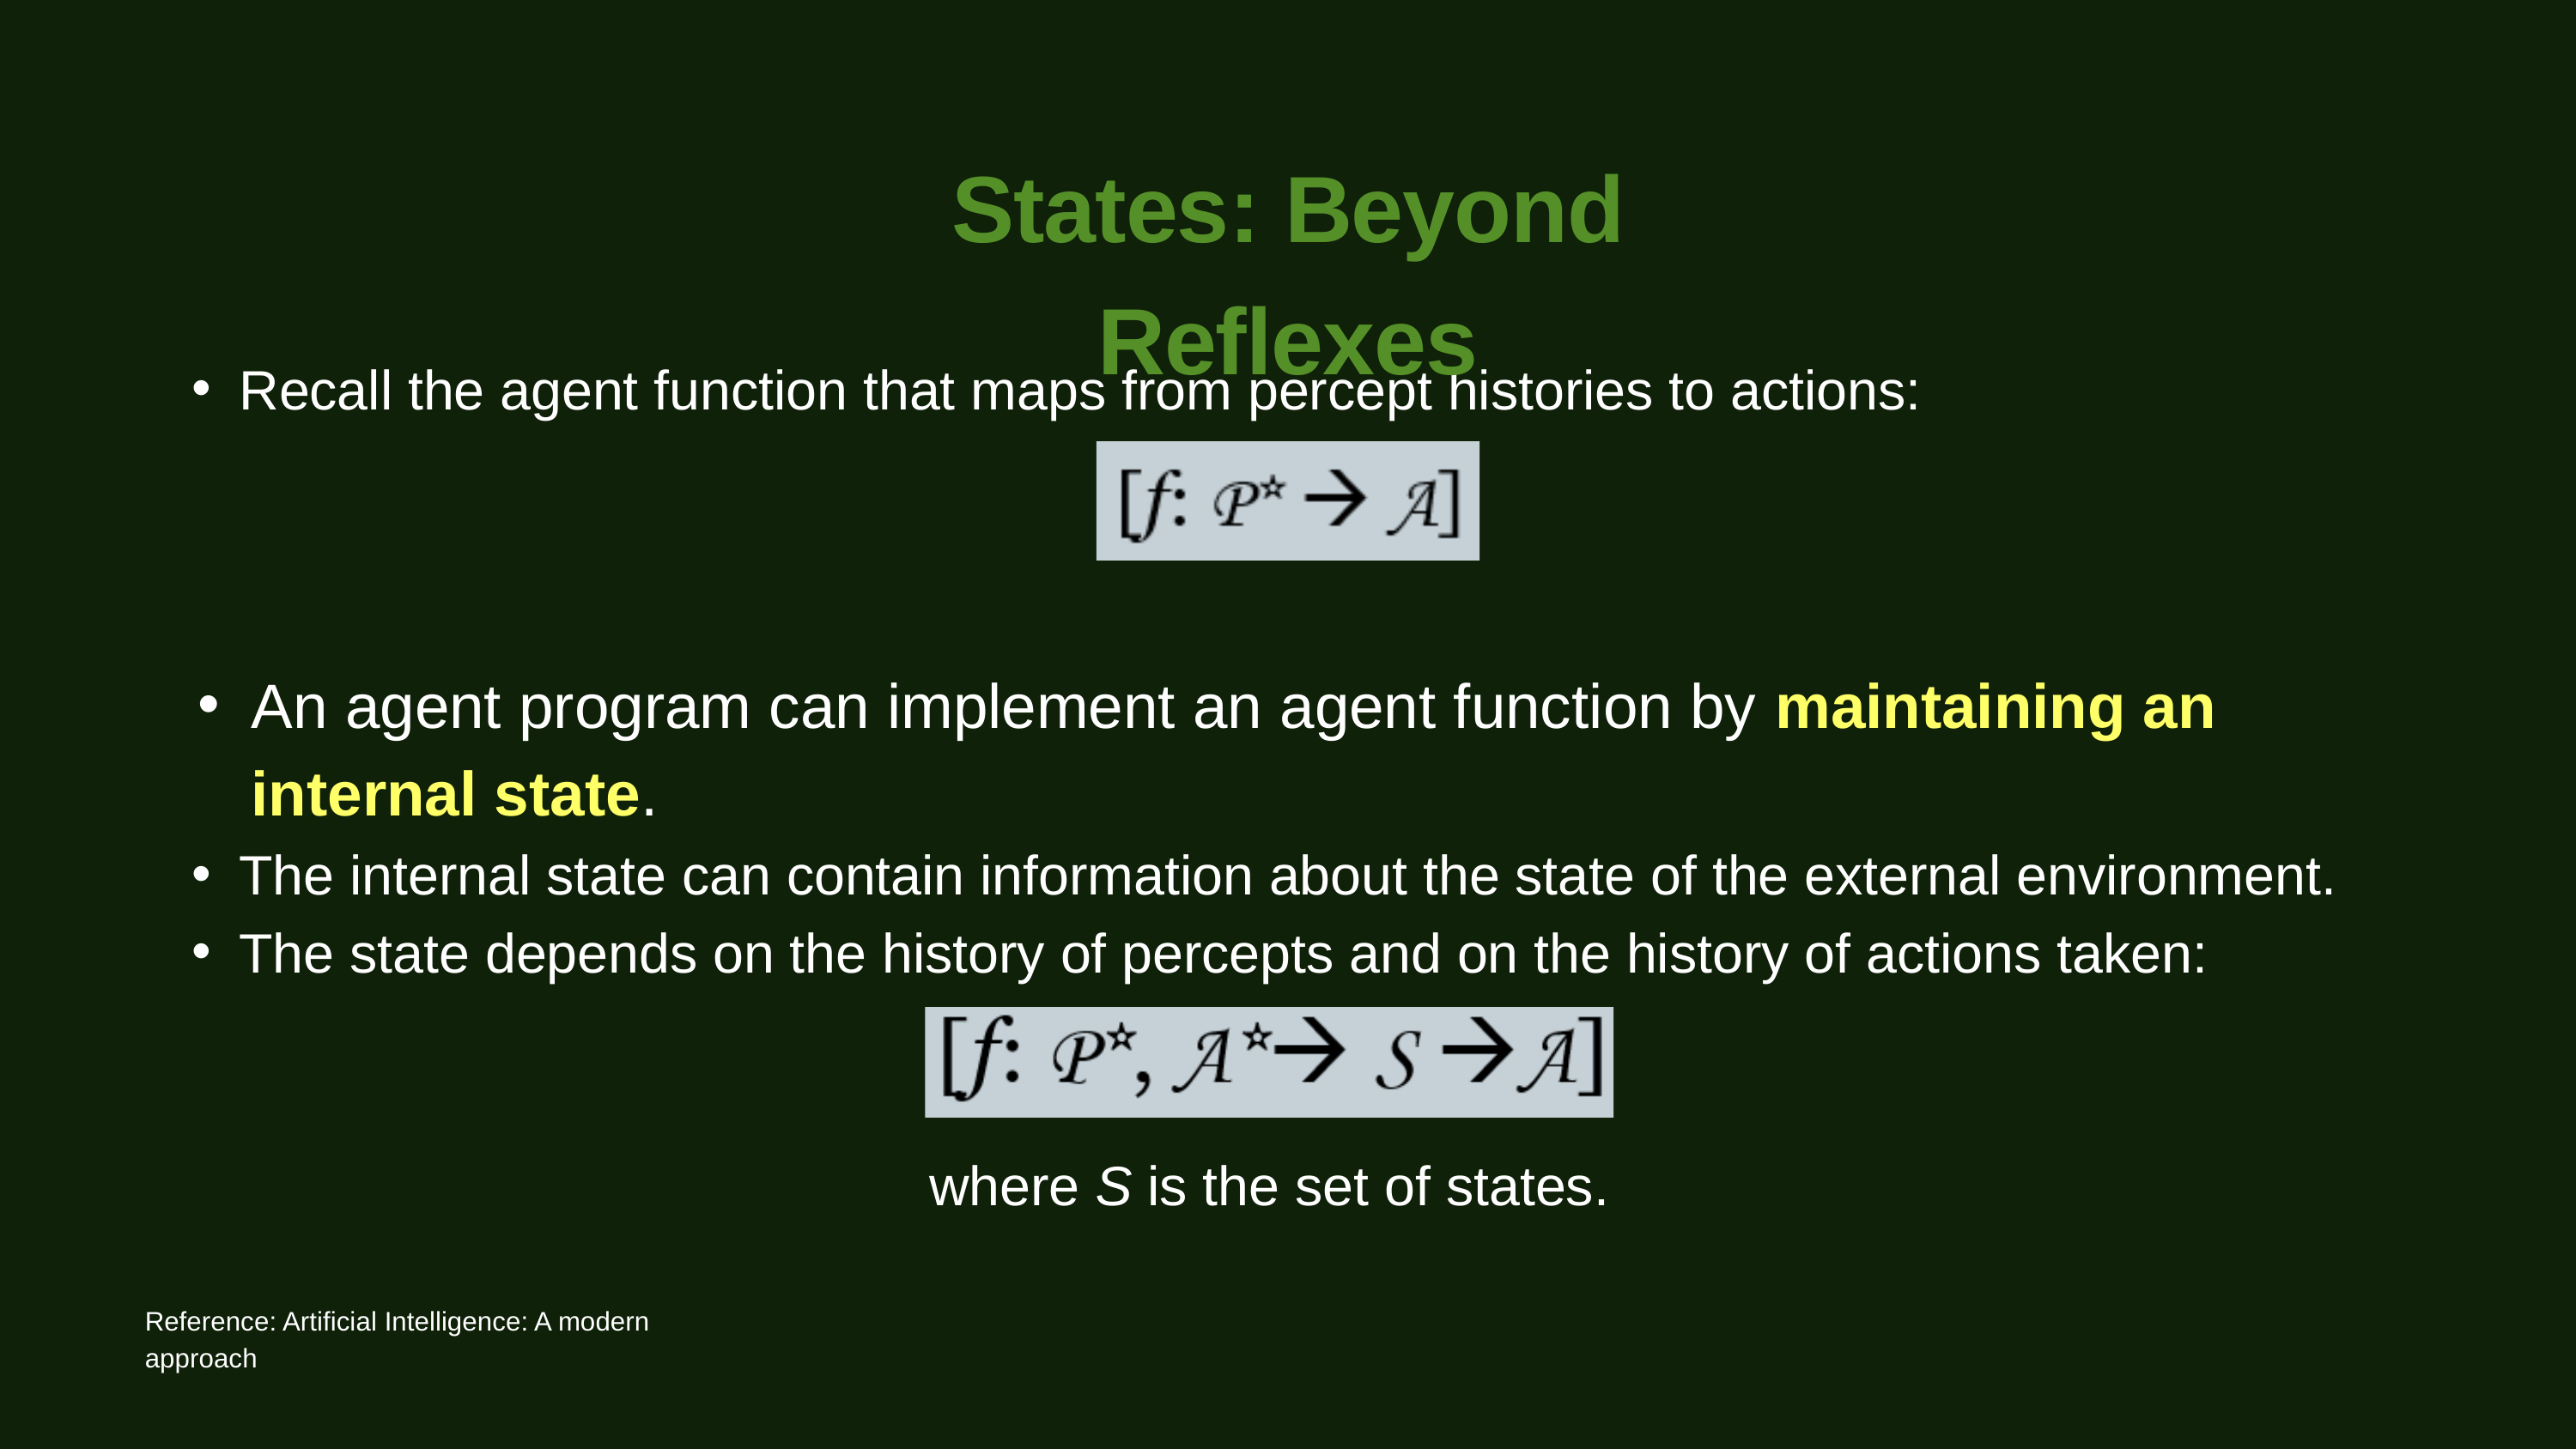

States: Beyond Reflexes
Recall the agent function that maps from percept histories to actions:

An agent program can implement an agent function by maintaining an internal state.
The internal state can contain information about the state of the external environment.
The state depends on the history of percepts and on the history of actions taken:

where S is the set of states.

Reference: Artificial Intelligence: A modern approach